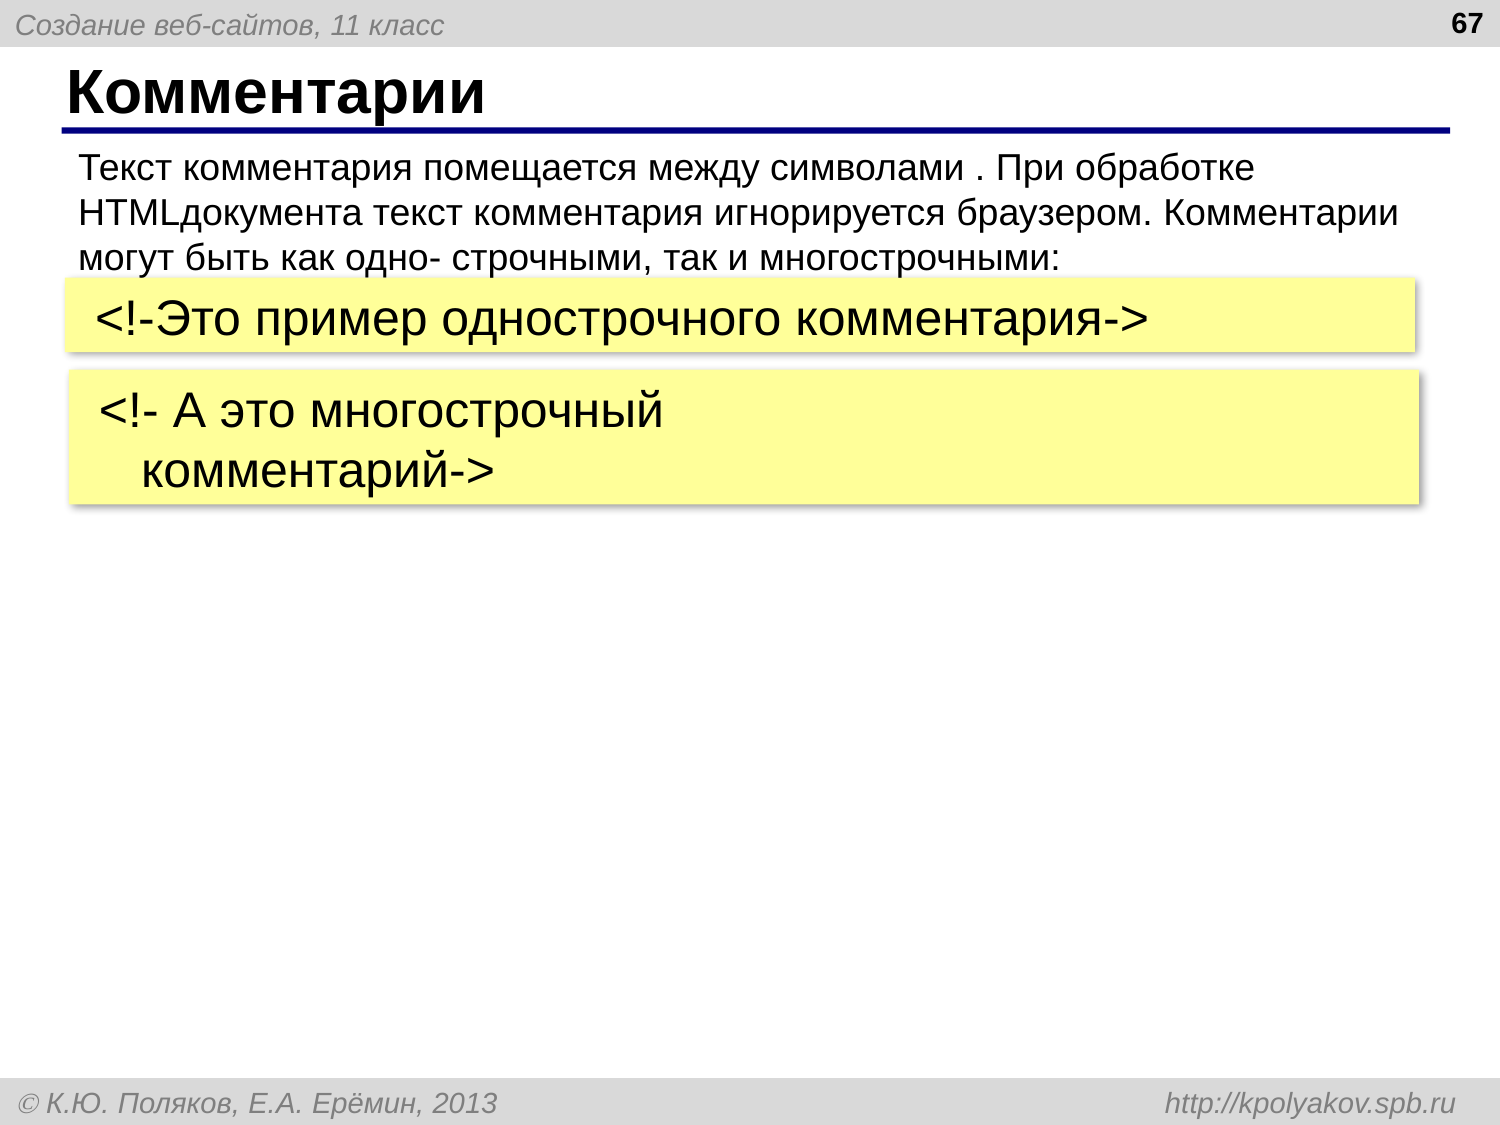

67
# Комментарии
Текст комментария помещается между символами . При обработке HTMLдокумента текст комментария игнорируется браузером. Комментарии могут быть как одно- строчными, так и многострочными:
<!-Это пример однострочного комментария->
<!- А это многострочный
   комментарий->